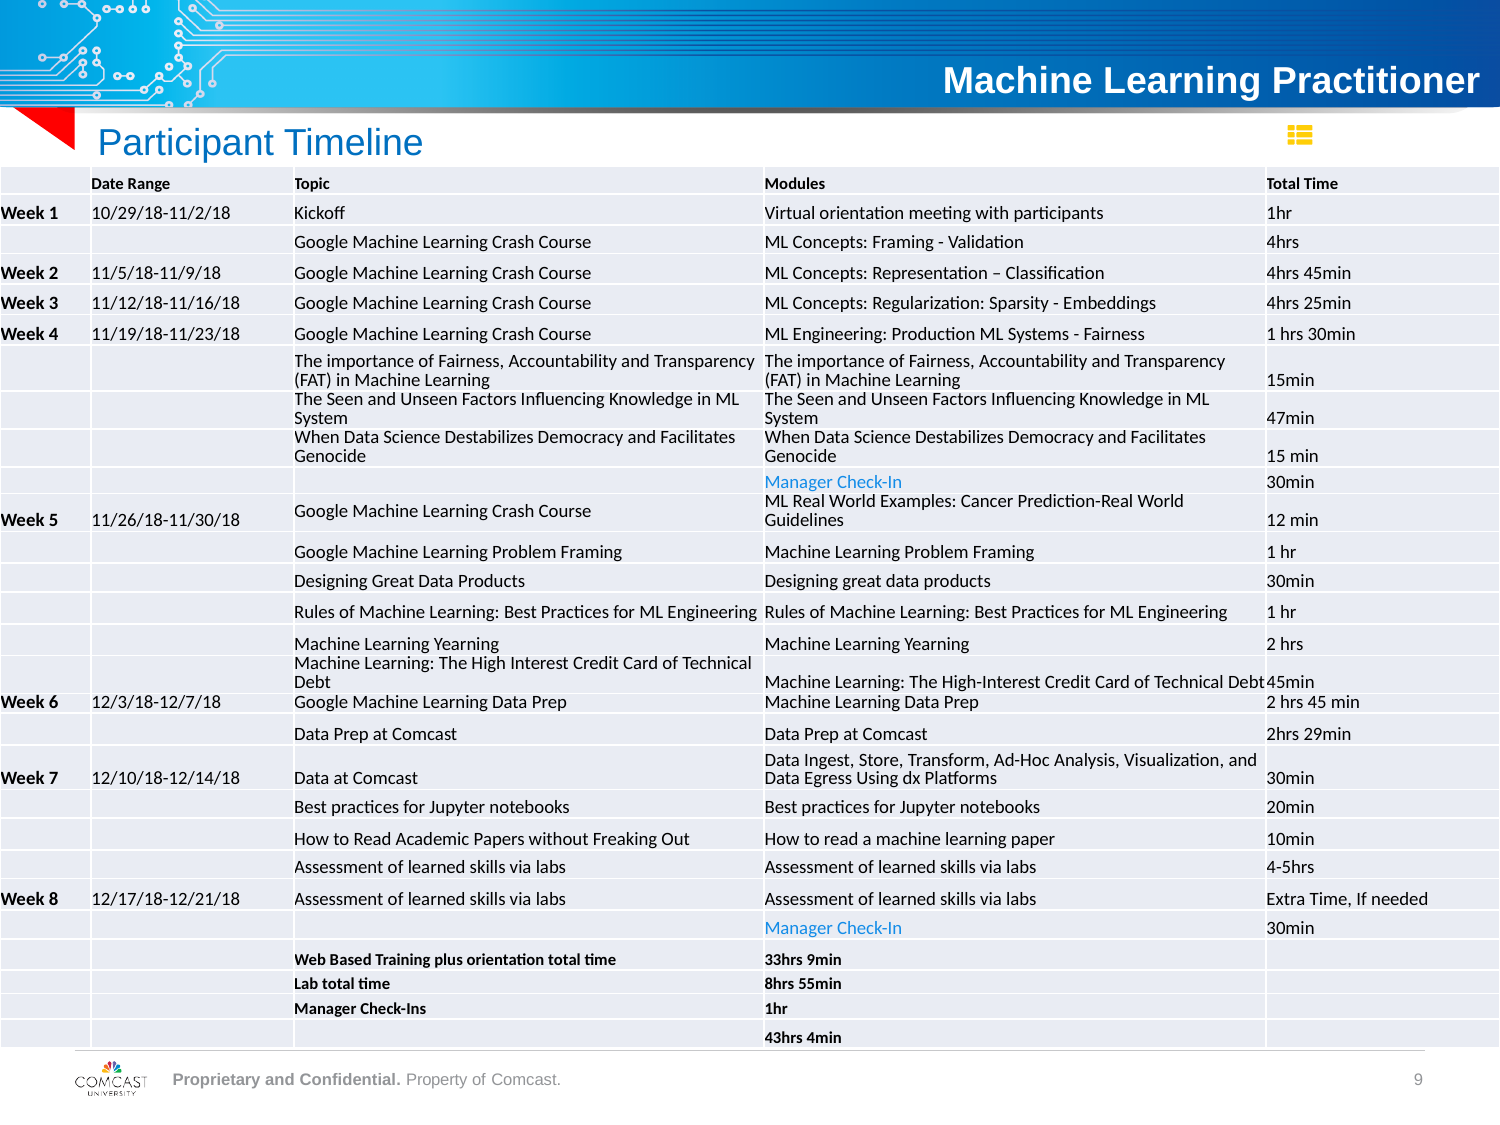

Participant Timeline
|  | Date Range | Topic | Modules | Total Time |
| --- | --- | --- | --- | --- |
| Week 1 | 10/29/18-11/2/18 | Kickoff | Virtual orientation meeting with participants | 1hr |
|  |  | Google Machine Learning Crash Course | ML Concepts: Framing - Validation | 4hrs |
| Week 2 | 11/5/18-11/9/18 | Google Machine Learning Crash Course | ML Concepts: Representation – Classification | 4hrs 45min |
| Week 3 | 11/12/18-11/16/18 | Google Machine Learning Crash Course | ML Concepts: Regularization: Sparsity - Embeddings | 4hrs 25min |
| Week 4 | 11/19/18-11/23/18 | Google Machine Learning Crash Course | ML Engineering: Production ML Systems - Fairness | 1 hrs 30min |
|  |  | The importance of Fairness, Accountability and Transparency (FAT) in Machine Learning | The importance of Fairness, Accountability and Transparency (FAT) in Machine Learning | 15min |
|  |  | The Seen and Unseen Factors Influencing Knowledge in ML System | The Seen and Unseen Factors Influencing Knowledge in ML System | 47min |
|  |  | When Data Science Destabilizes Democracy and Facilitates Genocide | When Data Science Destabilizes Democracy and Facilitates Genocide | 15 min |
|  |  |  | Manager Check-In | 30min |
| Week 5 | 11/26/18-11/30/18 | Google Machine Learning Crash Course | ML Real World Examples: Cancer Prediction-Real World Guidelines | 12 min |
|  |  | Google Machine Learning Problem Framing | Machine Learning Problem Framing | 1 hr |
|  |  | Designing Great Data Products | Designing great data products | 30min |
|  |  | Rules of Machine Learning: Best Practices for ML Engineering | Rules of Machine Learning: Best Practices for ML Engineering | 1 hr |
|  |  | Machine Learning Yearning | Machine Learning Yearning | 2 hrs |
|  |  | Machine Learning: The High Interest Credit Card of Technical Debt | Machine Learning: The High-Interest Credit Card of Technical Debt | 45min |
| Week 6 | 12/3/18-12/7/18 | Google Machine Learning Data Prep | Machine Learning Data Prep | 2 hrs 45 min |
|  |  | Data Prep at Comcast | Data Prep at Comcast | 2hrs 29min |
| Week 7 | 12/10/18-12/14/18 | Data at Comcast | Data Ingest, Store, Transform, Ad-Hoc Analysis, Visualization, and Data Egress Using dx Platforms | 30min |
|  |  | Best practices for Jupyter notebooks | Best practices for Jupyter notebooks | 20min |
|  |  | How to Read Academic Papers without Freaking Out | How to read a machine learning paper | 10min |
|  |  | Assessment of learned skills via labs | Assessment of learned skills via labs | 4-5hrs |
| Week 8 | 12/17/18-12/21/18 | Assessment of learned skills via labs | Assessment of learned skills via labs | Extra Time, If needed |
|  |  |  | Manager Check-In | 30min |
|  |  | Web Based Training plus orientation total time | 33hrs 9min |  |
|  |  | Lab total time | 8hrs 55min |  |
|  |  | Manager Check-Ins | 1hr |  |
|  |  |  | 43hrs 4min |  |
9
Proprietary and Confidential. Property of Comcast.